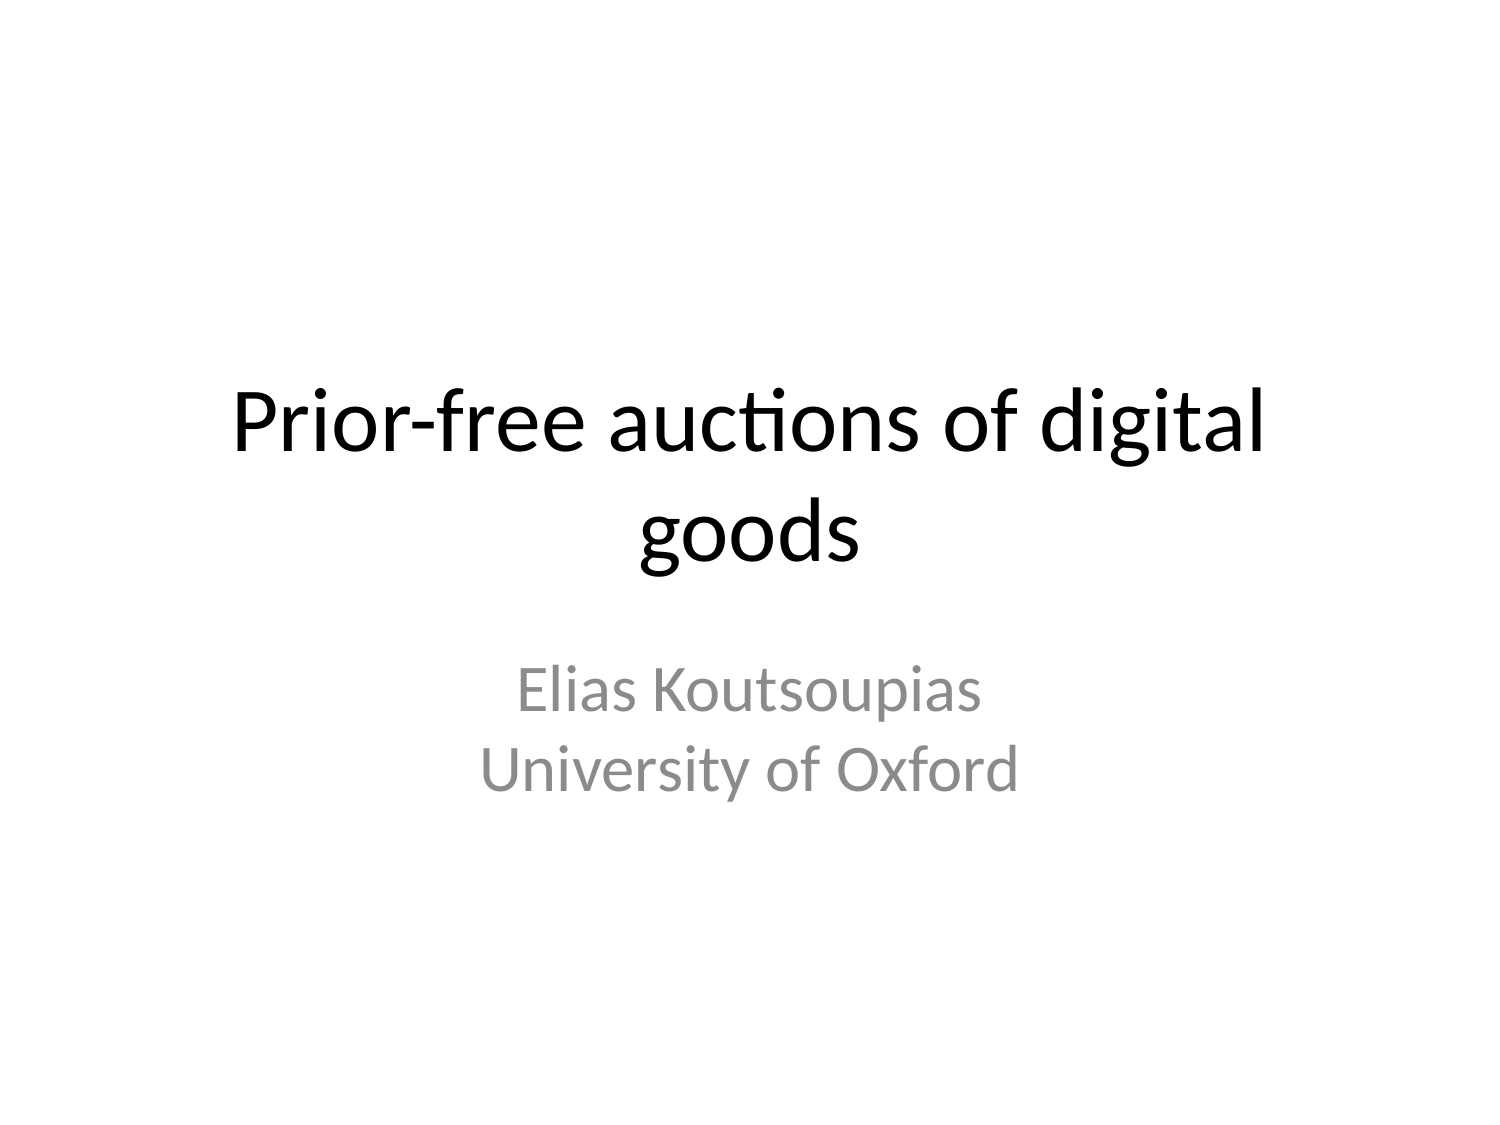

# Prior-free auctions of digital goods
Elias Koutsoupias
University of Oxford